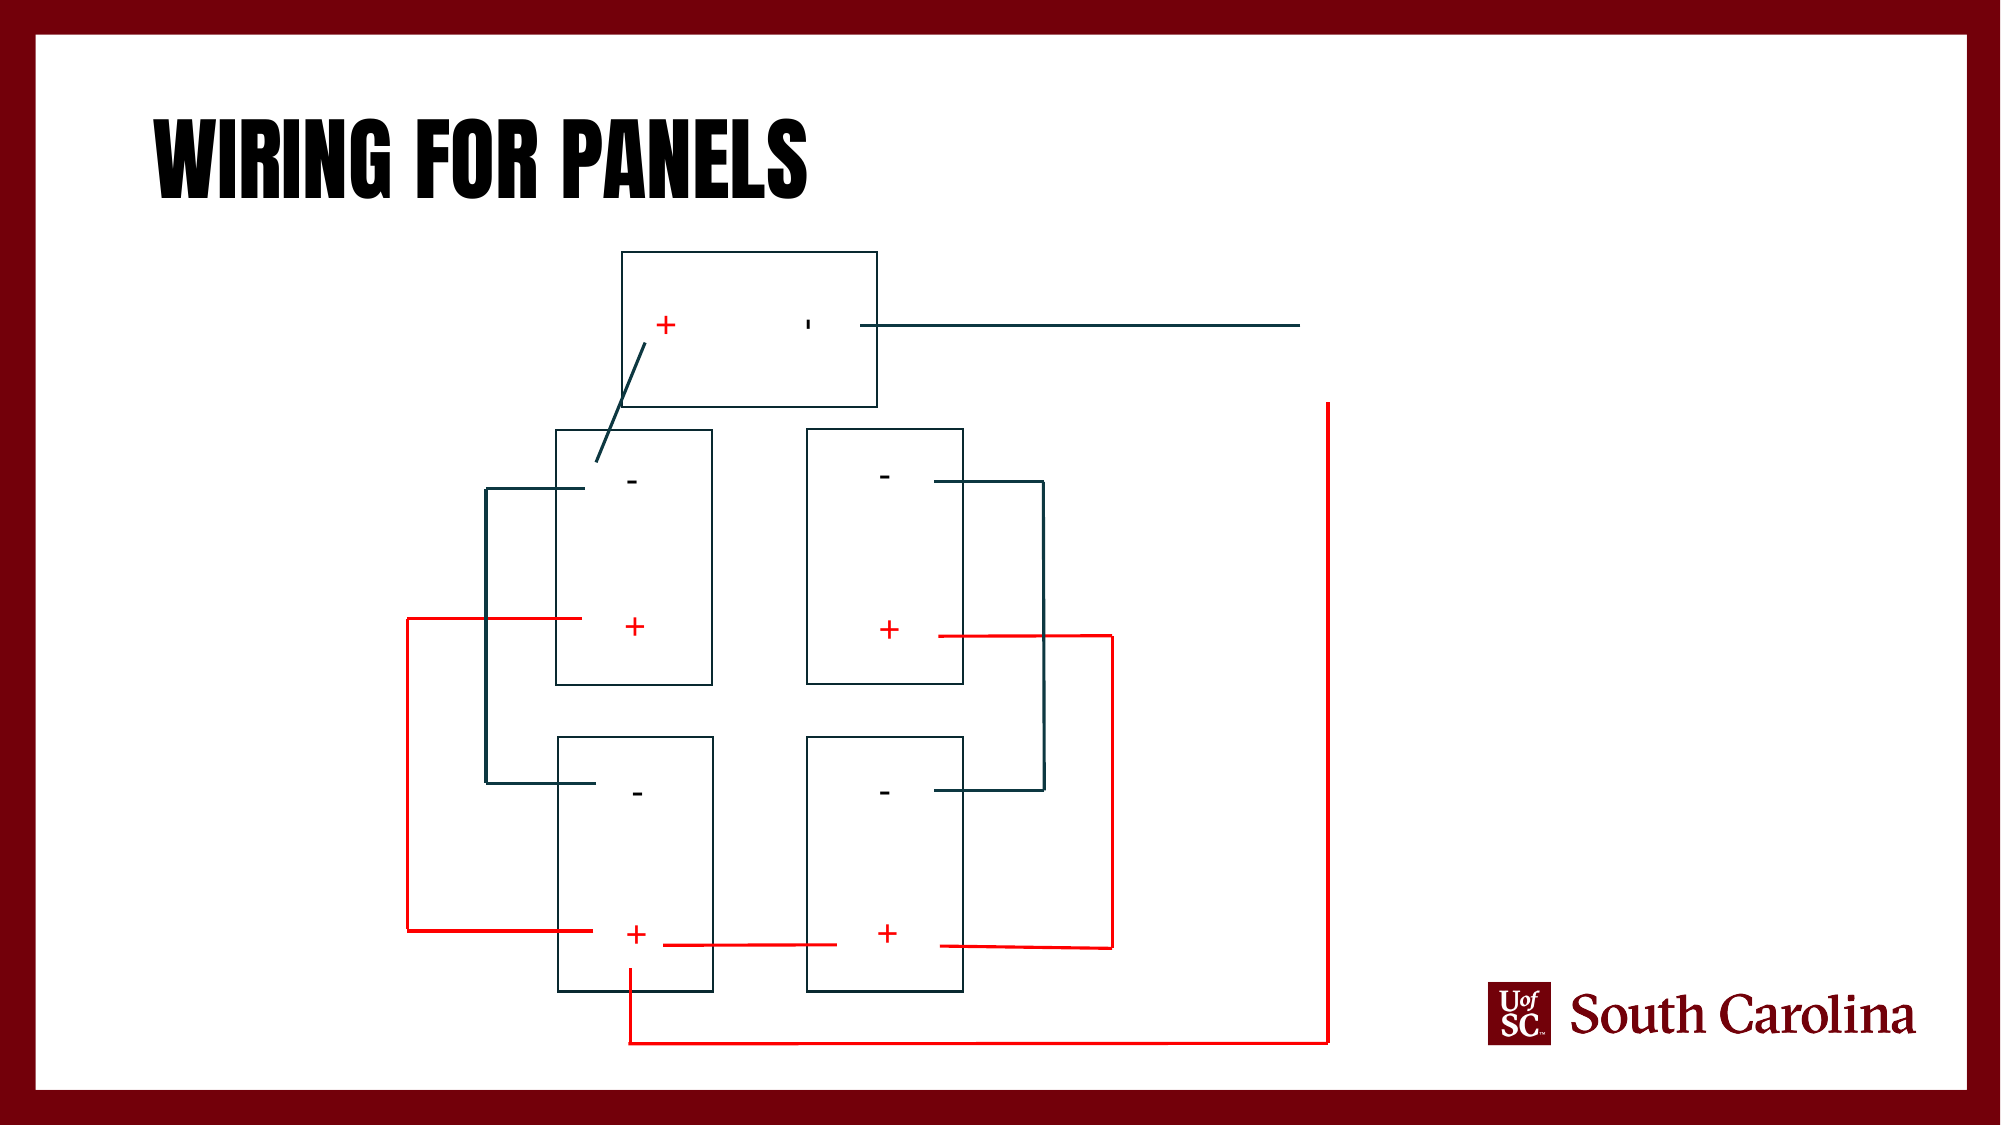

# Wiring for panels

-
+

-
-
+
+

-
-
+
+